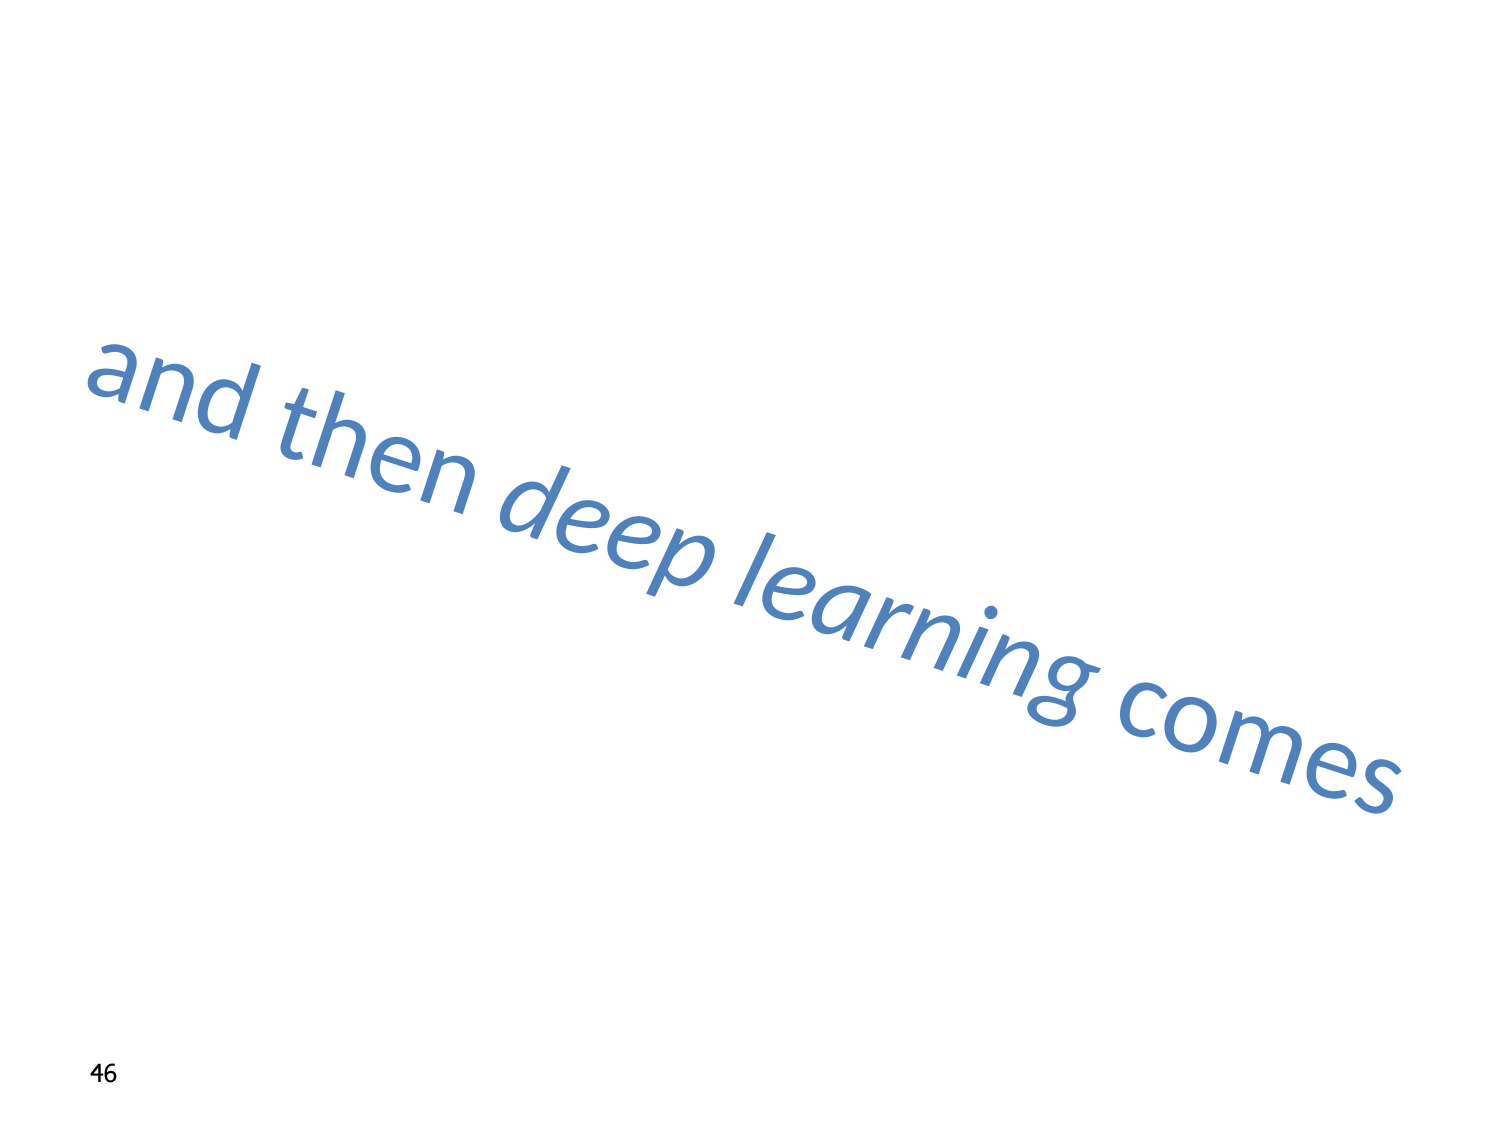

#

and then deep learning comes
46